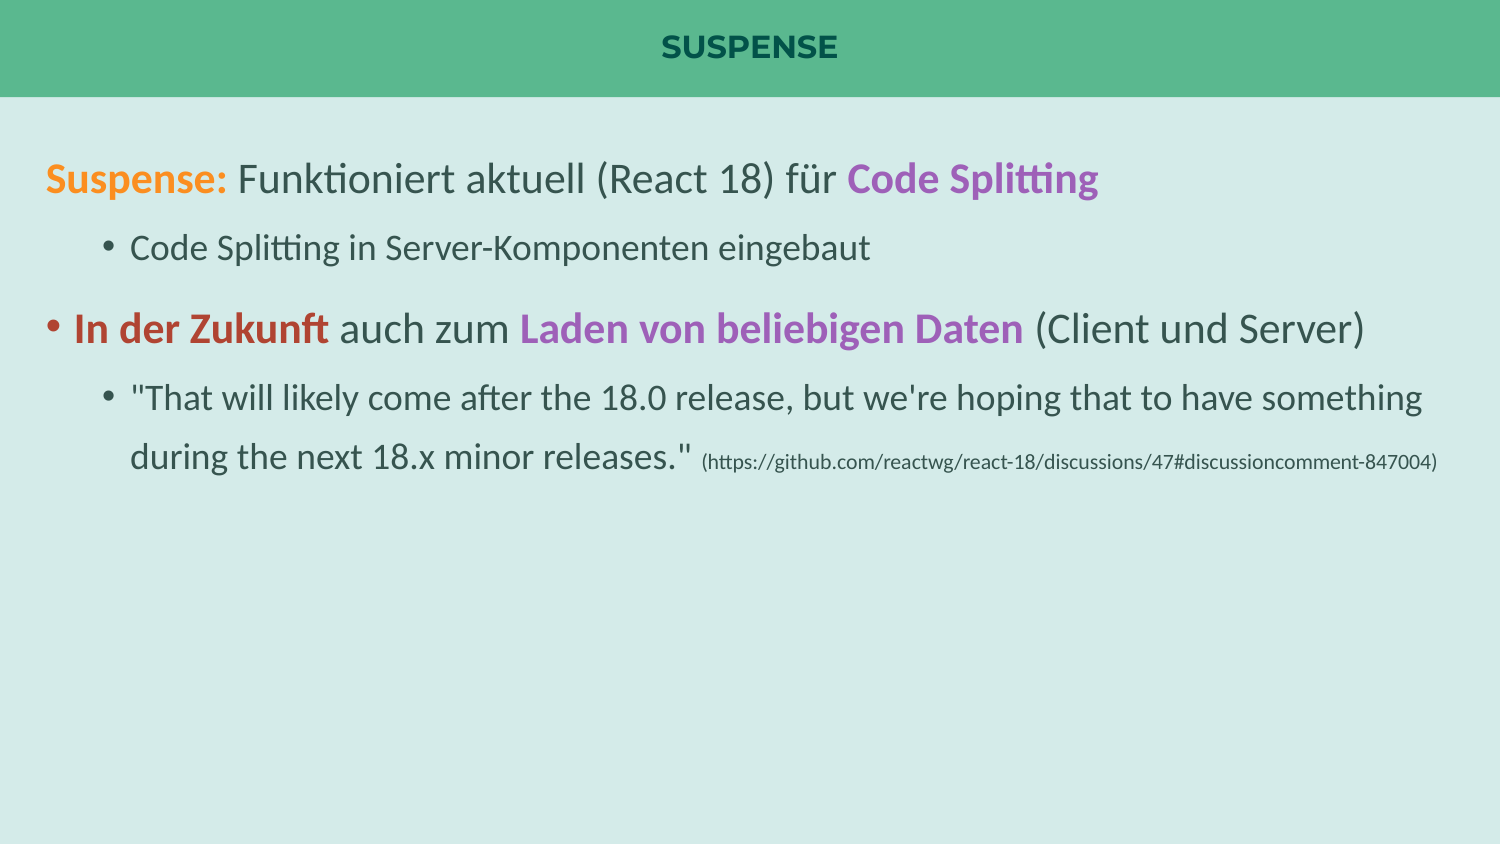

# Suspense
Suspense: Funktioniert aktuell (React 18) für Code Splitting
Code Splitting in Server-Komponenten eingebaut
In der Zukunft auch zum Laden von beliebigen Daten (Client und Server)
"That will likely come after the 18.0 release, but we're hoping that to have something during the next 18.x minor releases." (https://github.com/reactwg/react-18/discussions/47#discussioncomment-847004)